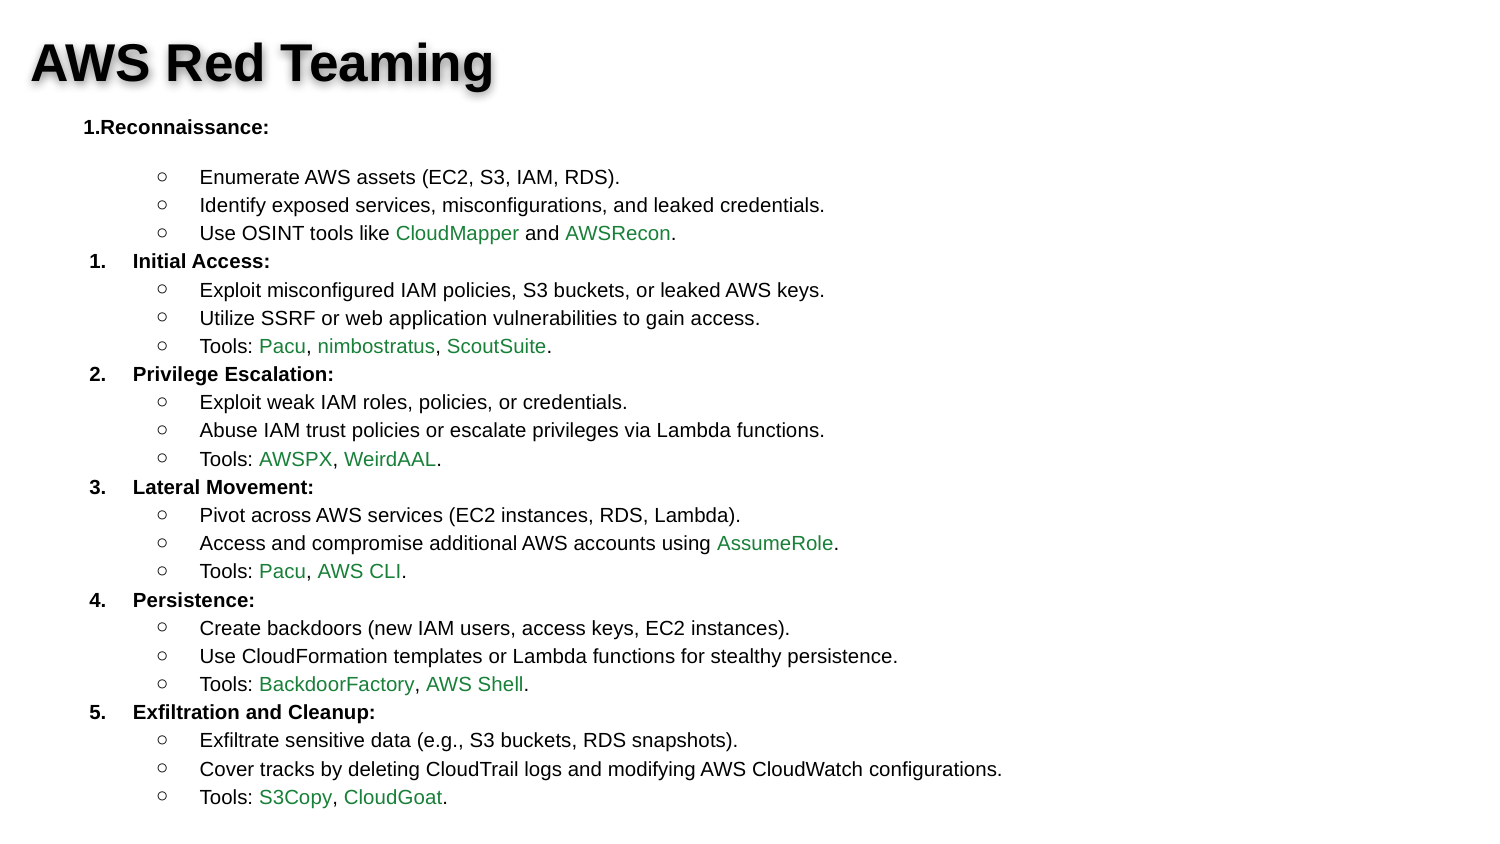

# AWS Red Teaming
   1.Reconnaissance:
Enumerate AWS assets (EC2, S3, IAM, RDS).
Identify exposed services, misconfigurations, and leaked credentials.
Use OSINT tools like CloudMapper and AWSRecon.
Initial Access:
Exploit misconfigured IAM policies, S3 buckets, or leaked AWS keys.
Utilize SSRF or web application vulnerabilities to gain access.
Tools: Pacu, nimbostratus, ScoutSuite.
Privilege Escalation:
Exploit weak IAM roles, policies, or credentials.
Abuse IAM trust policies or escalate privileges via Lambda functions.
Tools: AWSPX, WeirdAAL.
Lateral Movement:
Pivot across AWS services (EC2 instances, RDS, Lambda).
Access and compromise additional AWS accounts using AssumeRole.
Tools: Pacu, AWS CLI.
Persistence:
Create backdoors (new IAM users, access keys, EC2 instances).
Use CloudFormation templates or Lambda functions for stealthy persistence.
Tools: BackdoorFactory, AWS Shell.
Exfiltration and Cleanup:
Exfiltrate sensitive data (e.g., S3 buckets, RDS snapshots).
Cover tracks by deleting CloudTrail logs and modifying AWS CloudWatch configurations.
Tools: S3Copy, CloudGoat.